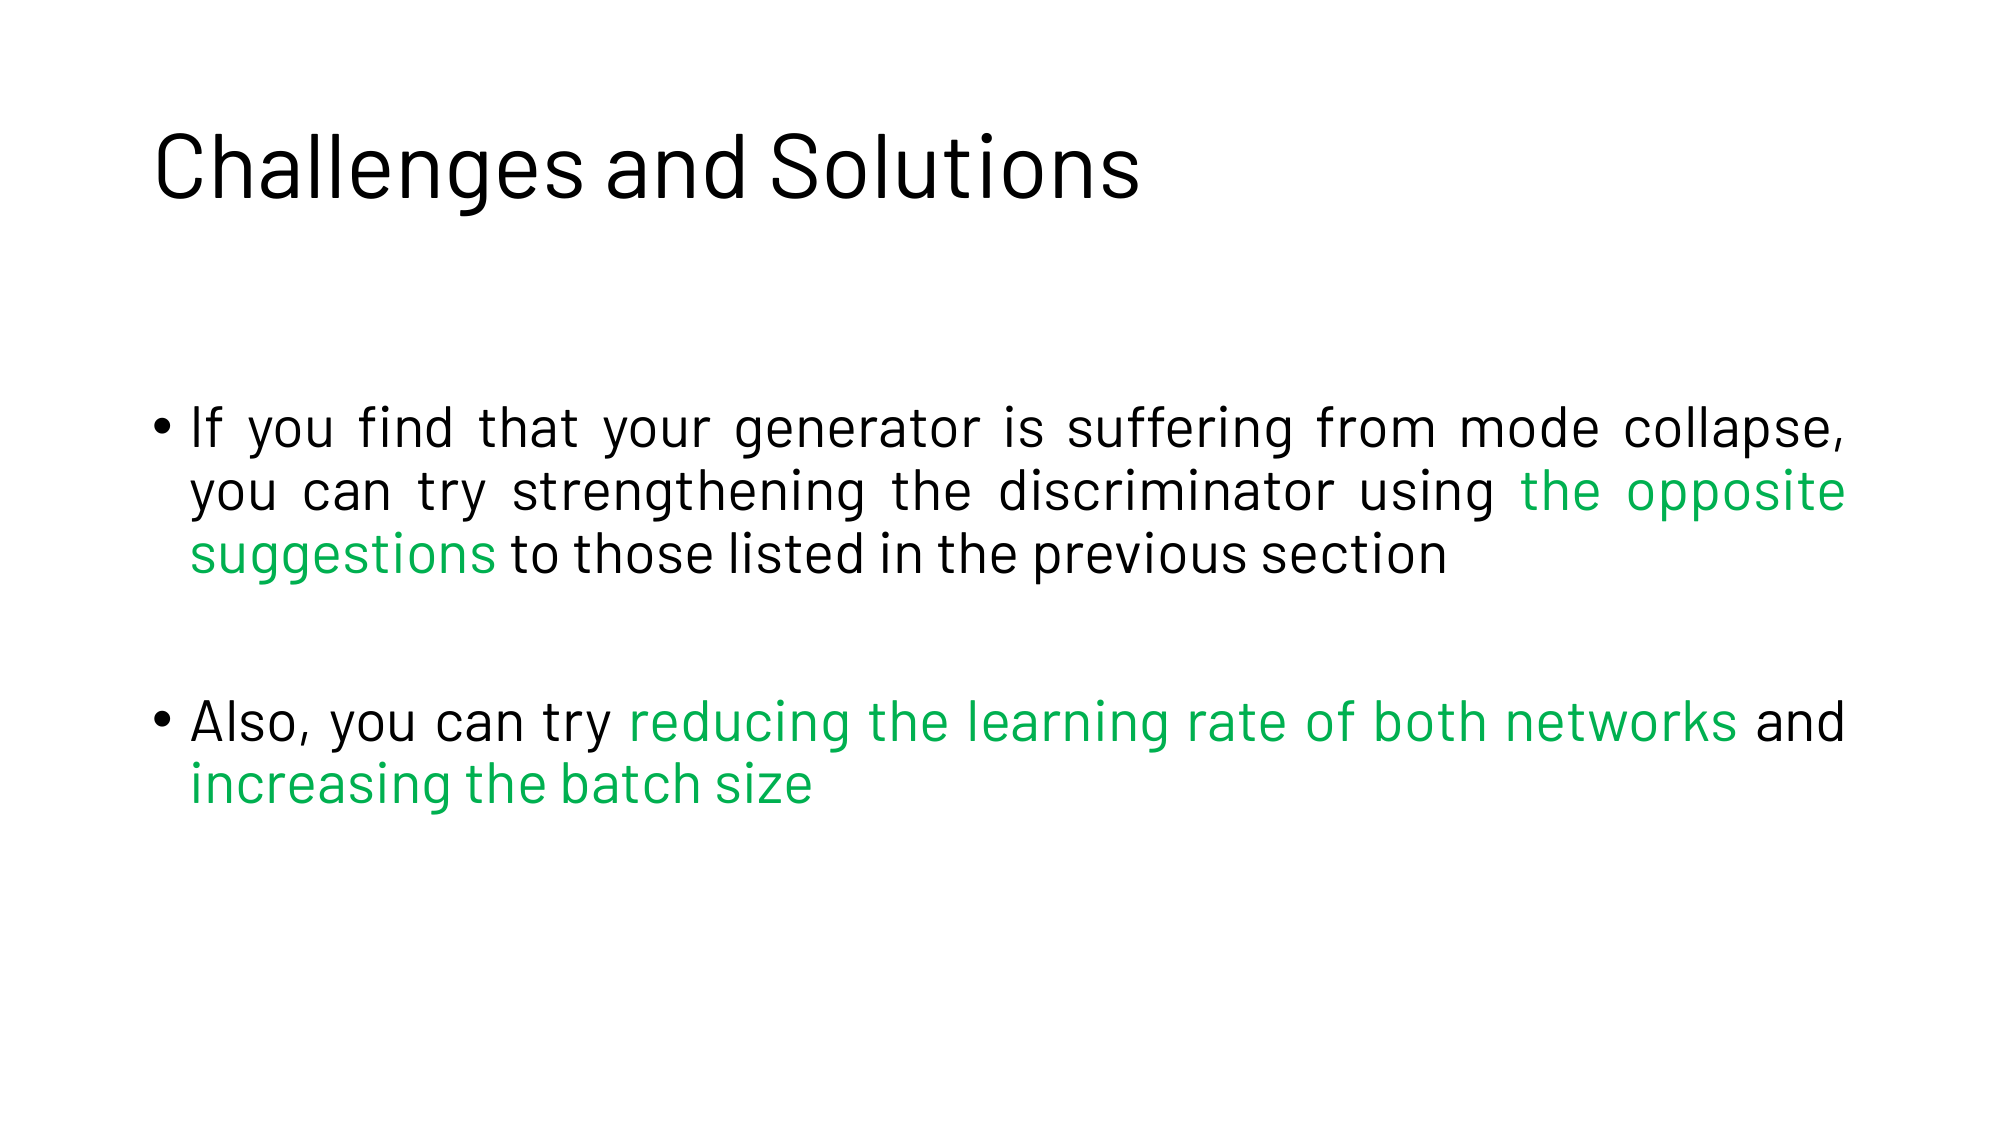

# Challenges and Solutions

If you find that your generator is suffering from mode collapse, you can try strengthening the discriminator using the opposite suggestions to those listed in the previous section

Also, you can try reducing the learning rate of both networks and increasing the batch size